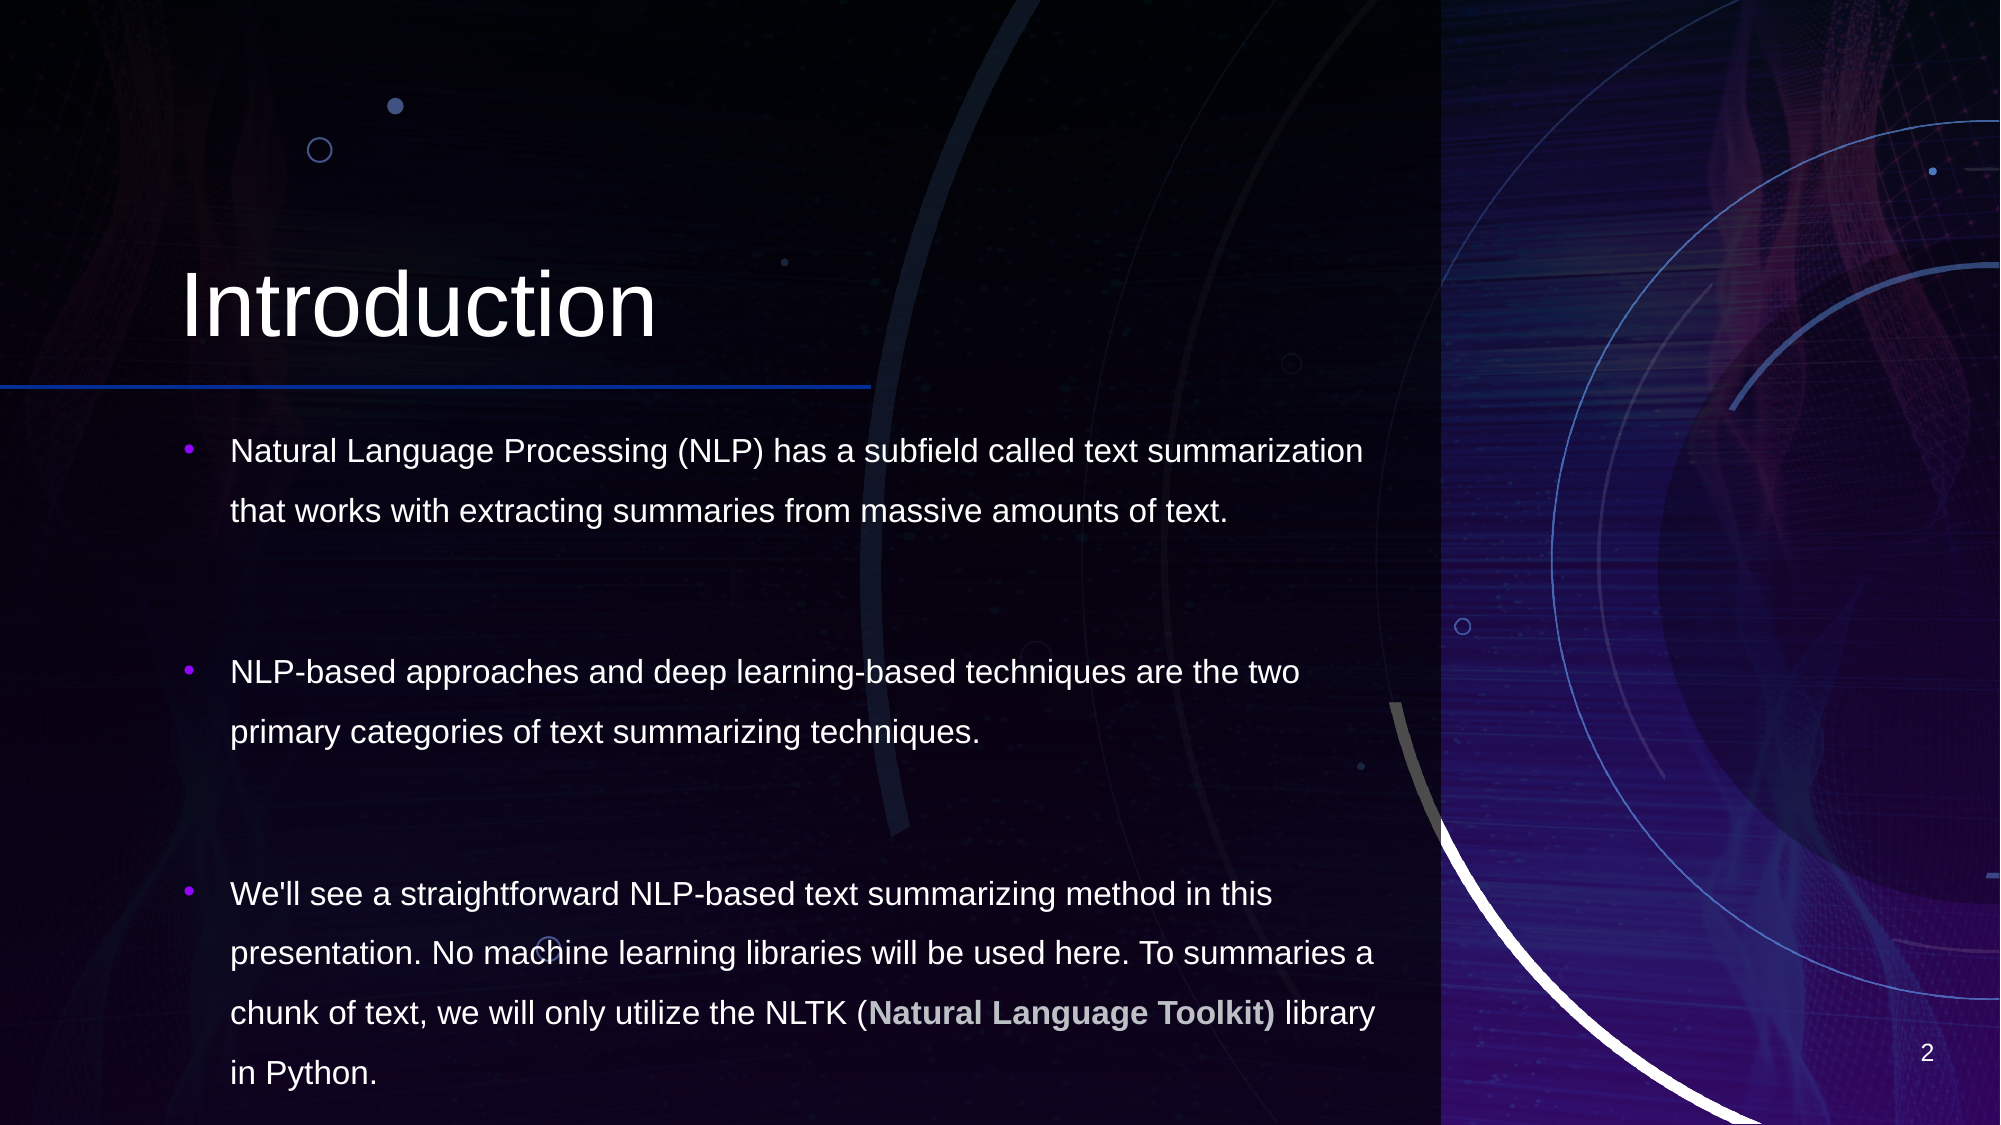

# Introduction
Natural Language Processing (NLP) has a subfield called text summarization that works with extracting summaries from massive amounts of text.

NLP-based approaches and deep learning-based techniques are the two primary categories of text summarizing techniques.

We'll see a straightforward NLP-based text summarizing method in this presentation. No machine learning libraries will be used here. To summaries a chunk of text, we will only utilize the NLTK (Natural Language Toolkit) library in Python.
2